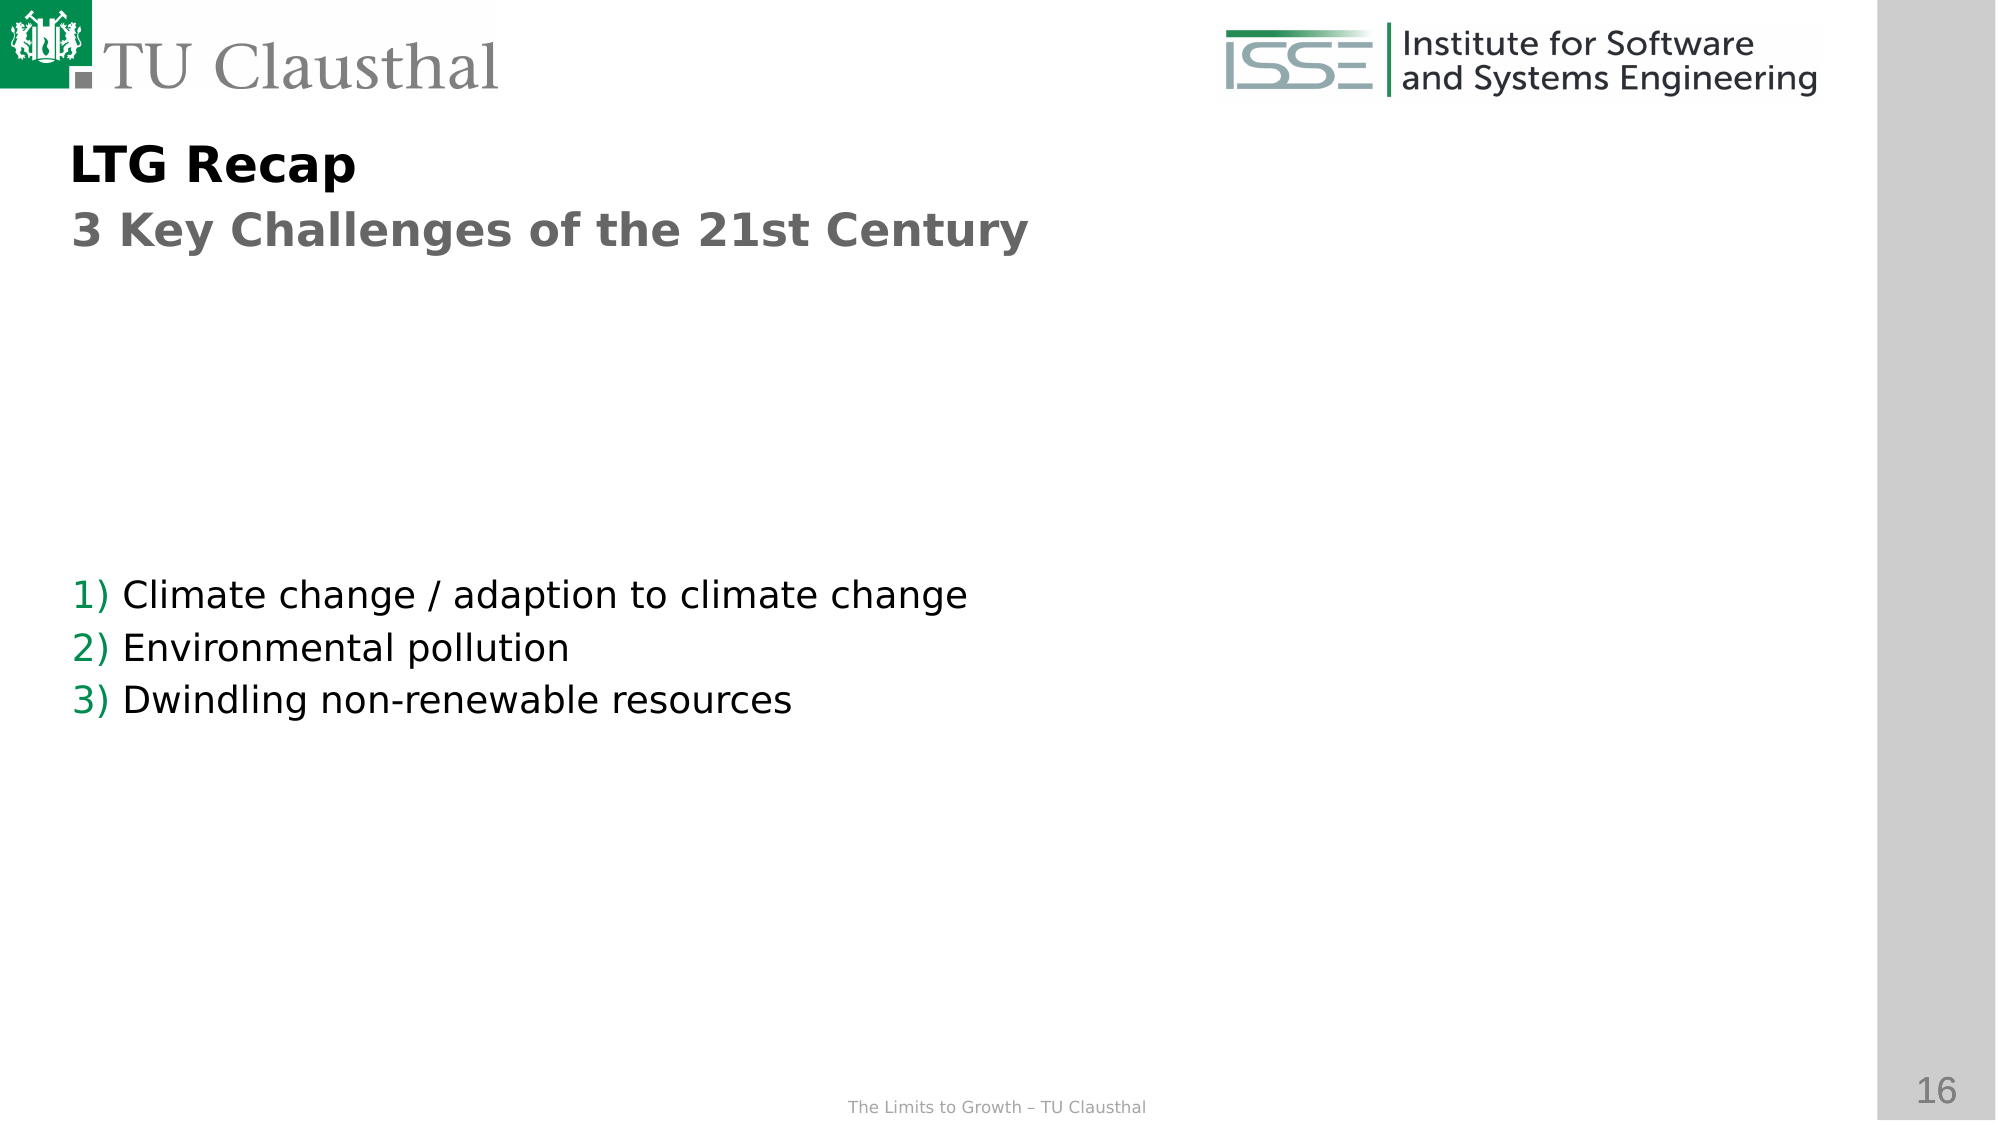

LTG Recap
3 Key Challenges of the 21st Century

 Climate change / adaption to climate change
 Environmental pollution
 Dwindling non-renewable resources